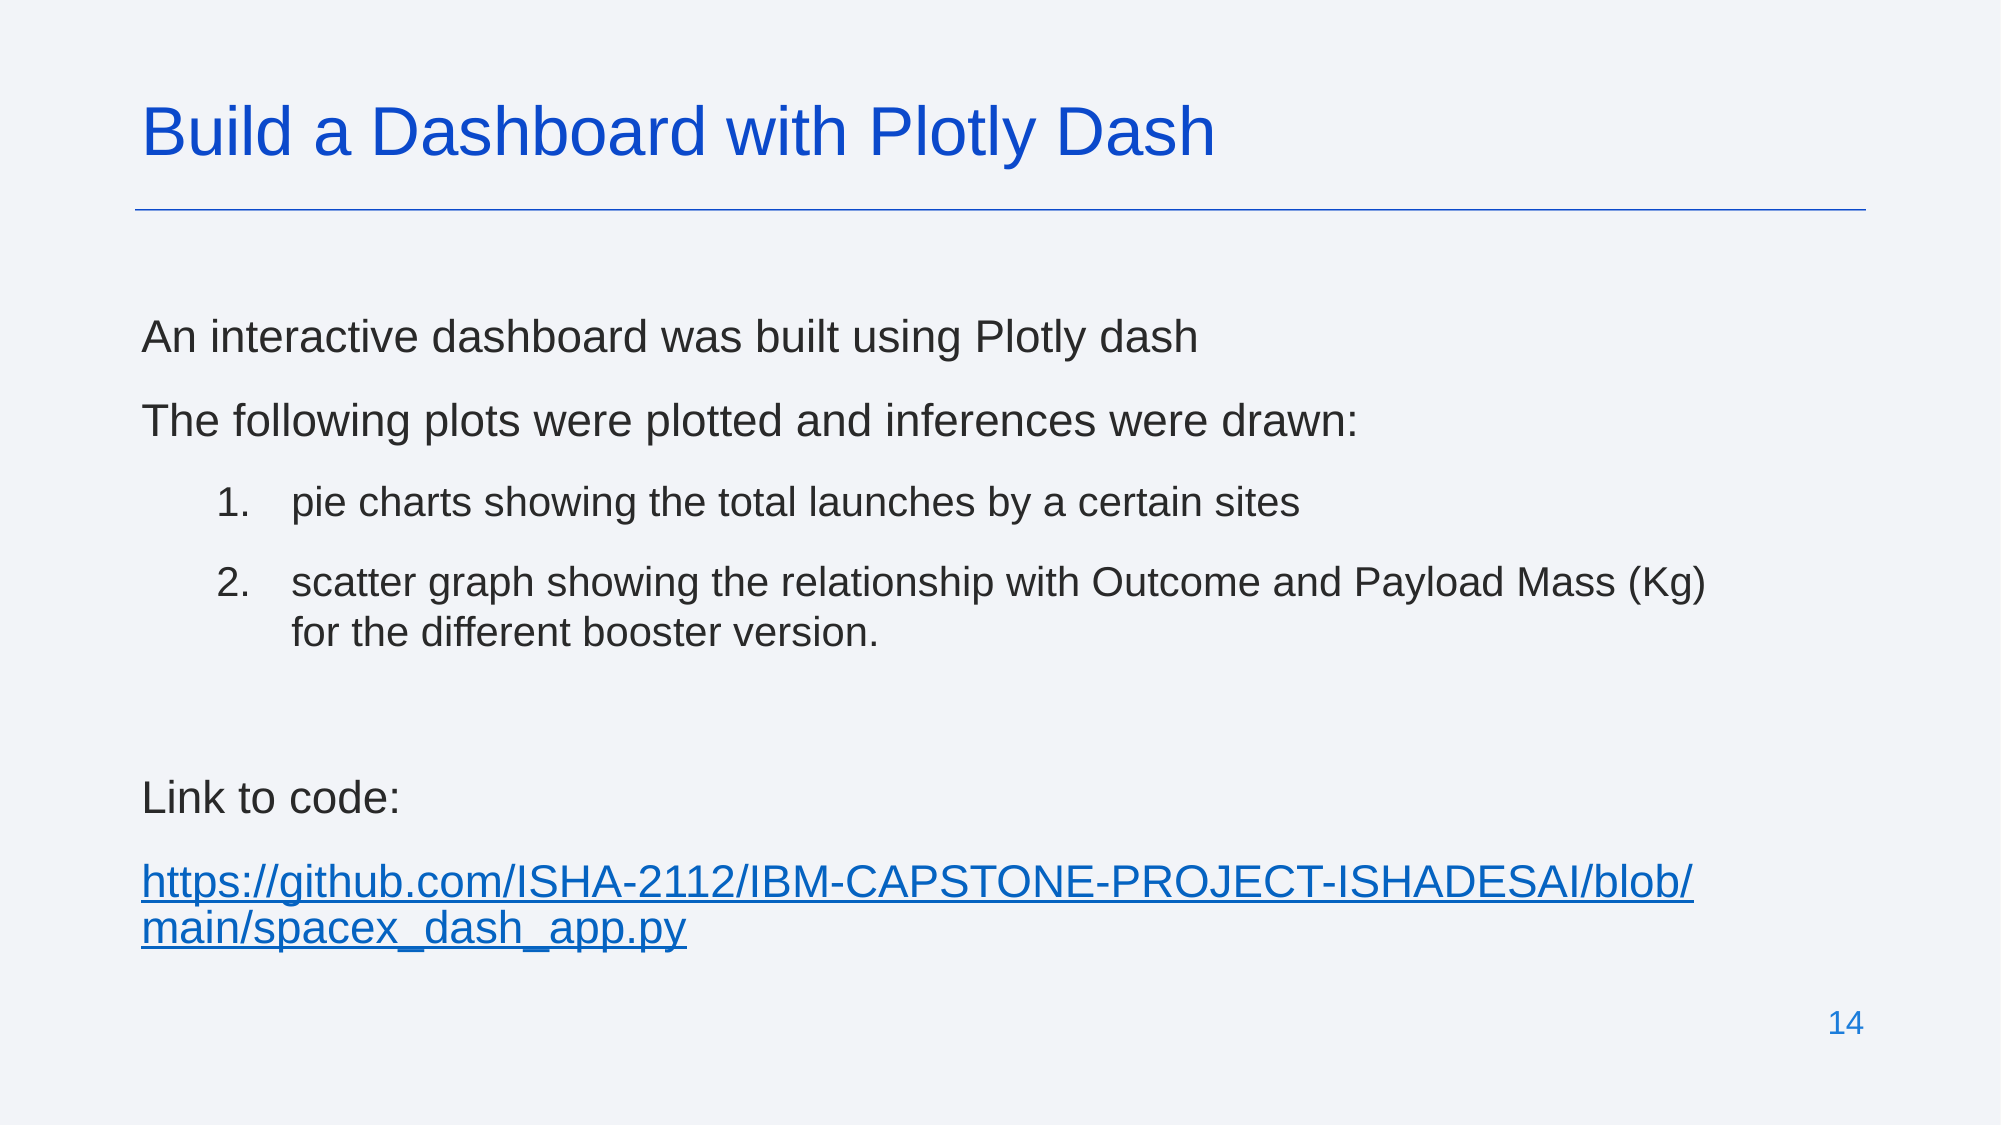

Build a Dashboard with Plotly Dash
An interactive dashboard was built using Plotly dash
The following plots were plotted and inferences were drawn:
pie charts showing the total launches by a certain sites
scatter graph showing the relationship with Outcome and Payload Mass (Kg) for the different booster version.

Link to code:
https://github.com/ISHA-2112/IBM-CAPSTONE-PROJECT-ISHADESAI/blob/main/spacex_dash_app.py
14